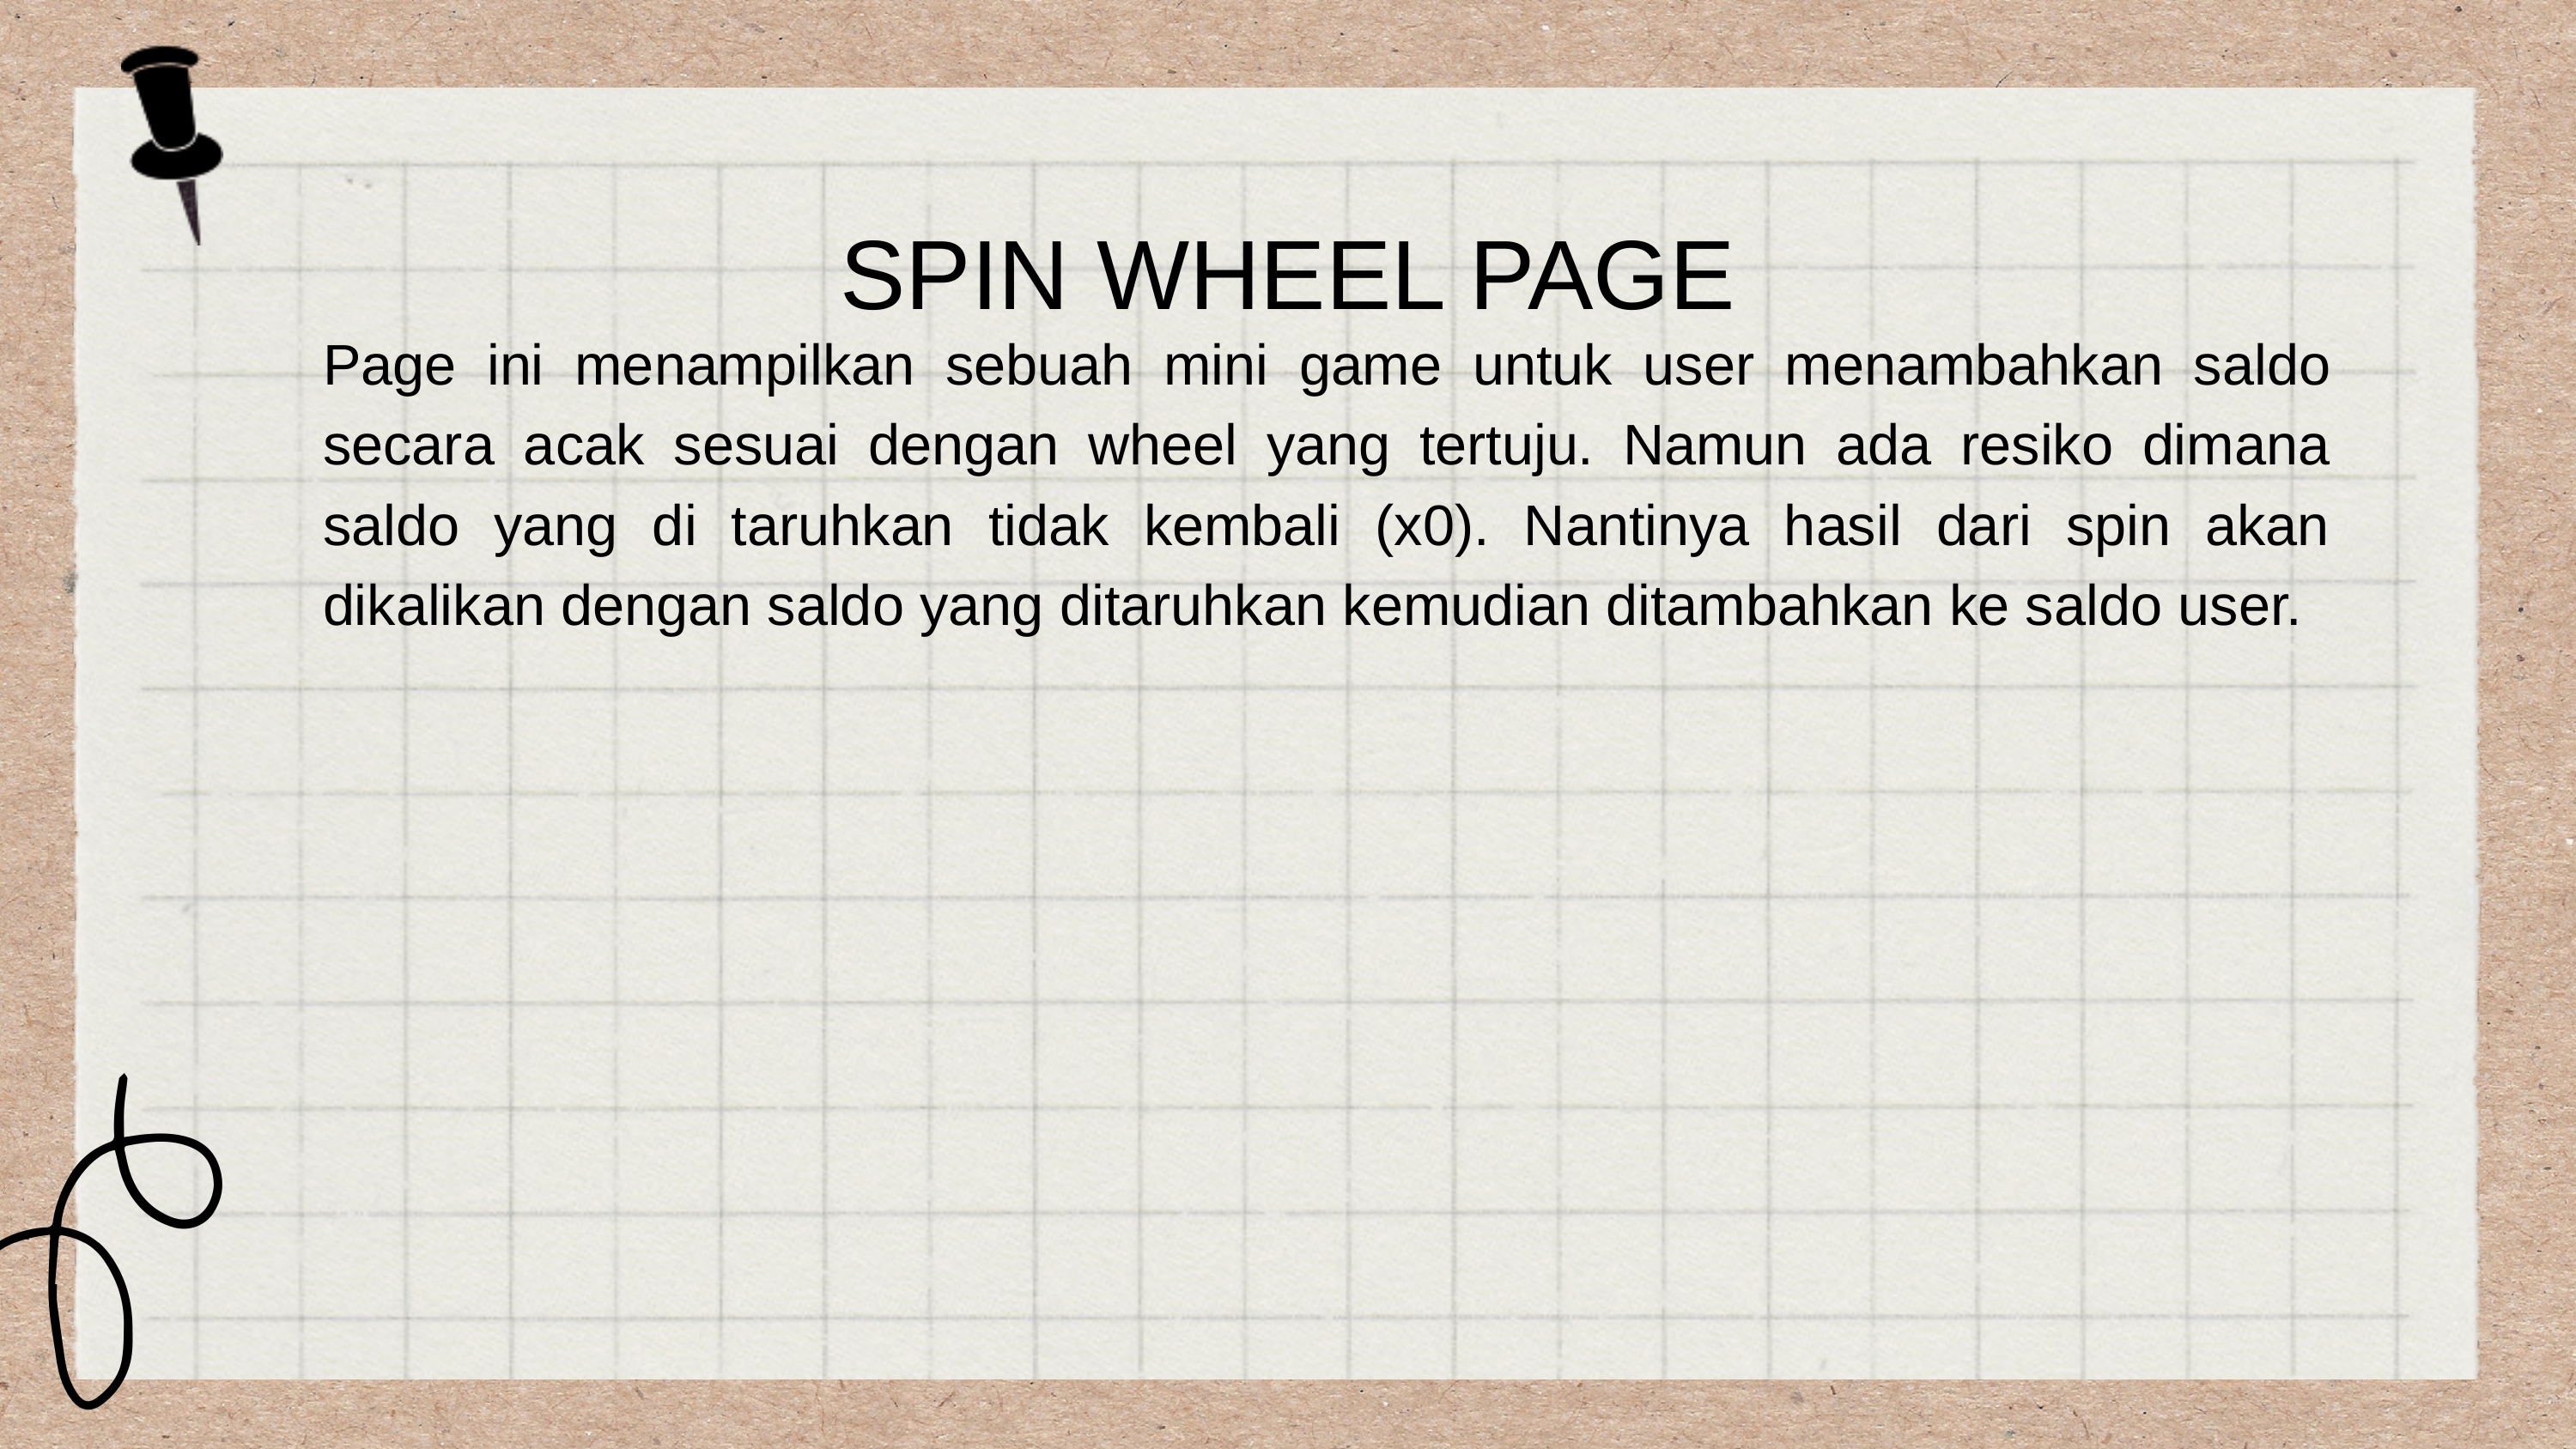

SPIN WHEEL PAGE
Page ini menampilkan sebuah mini game untuk user menambahkan saldo secara acak sesuai dengan wheel yang tertuju. Namun ada resiko dimana saldo yang di taruhkan tidak kembali (x0). Nantinya hasil dari spin akan dikalikan dengan saldo yang ditaruhkan kemudian ditambahkan ke saldo user.